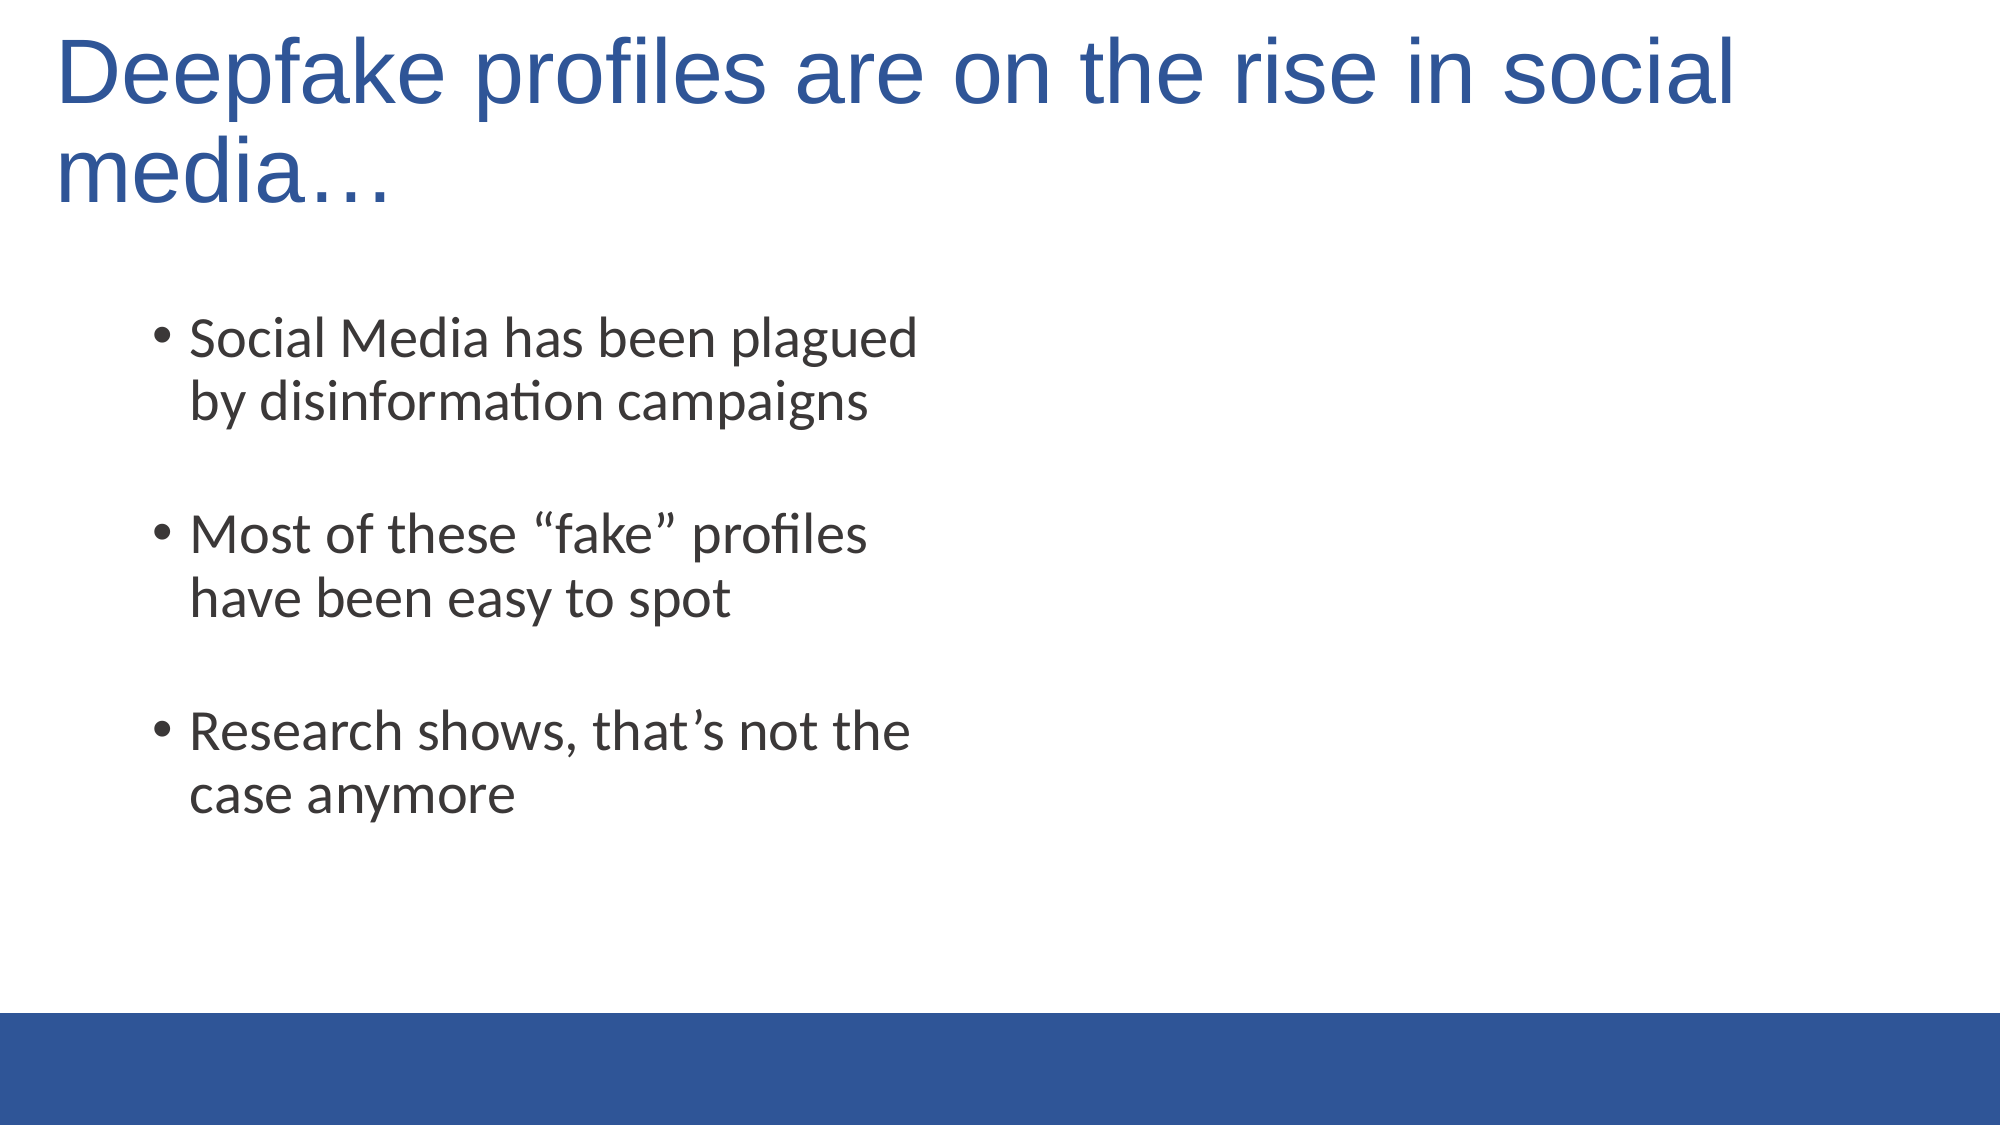

# Deepfake profiles are on the rise in social media…
Social Media has been plagued by disinformation campaigns
Most of these “fake” profiles have been easy to spot
Research shows, that’s not the case anymore

2